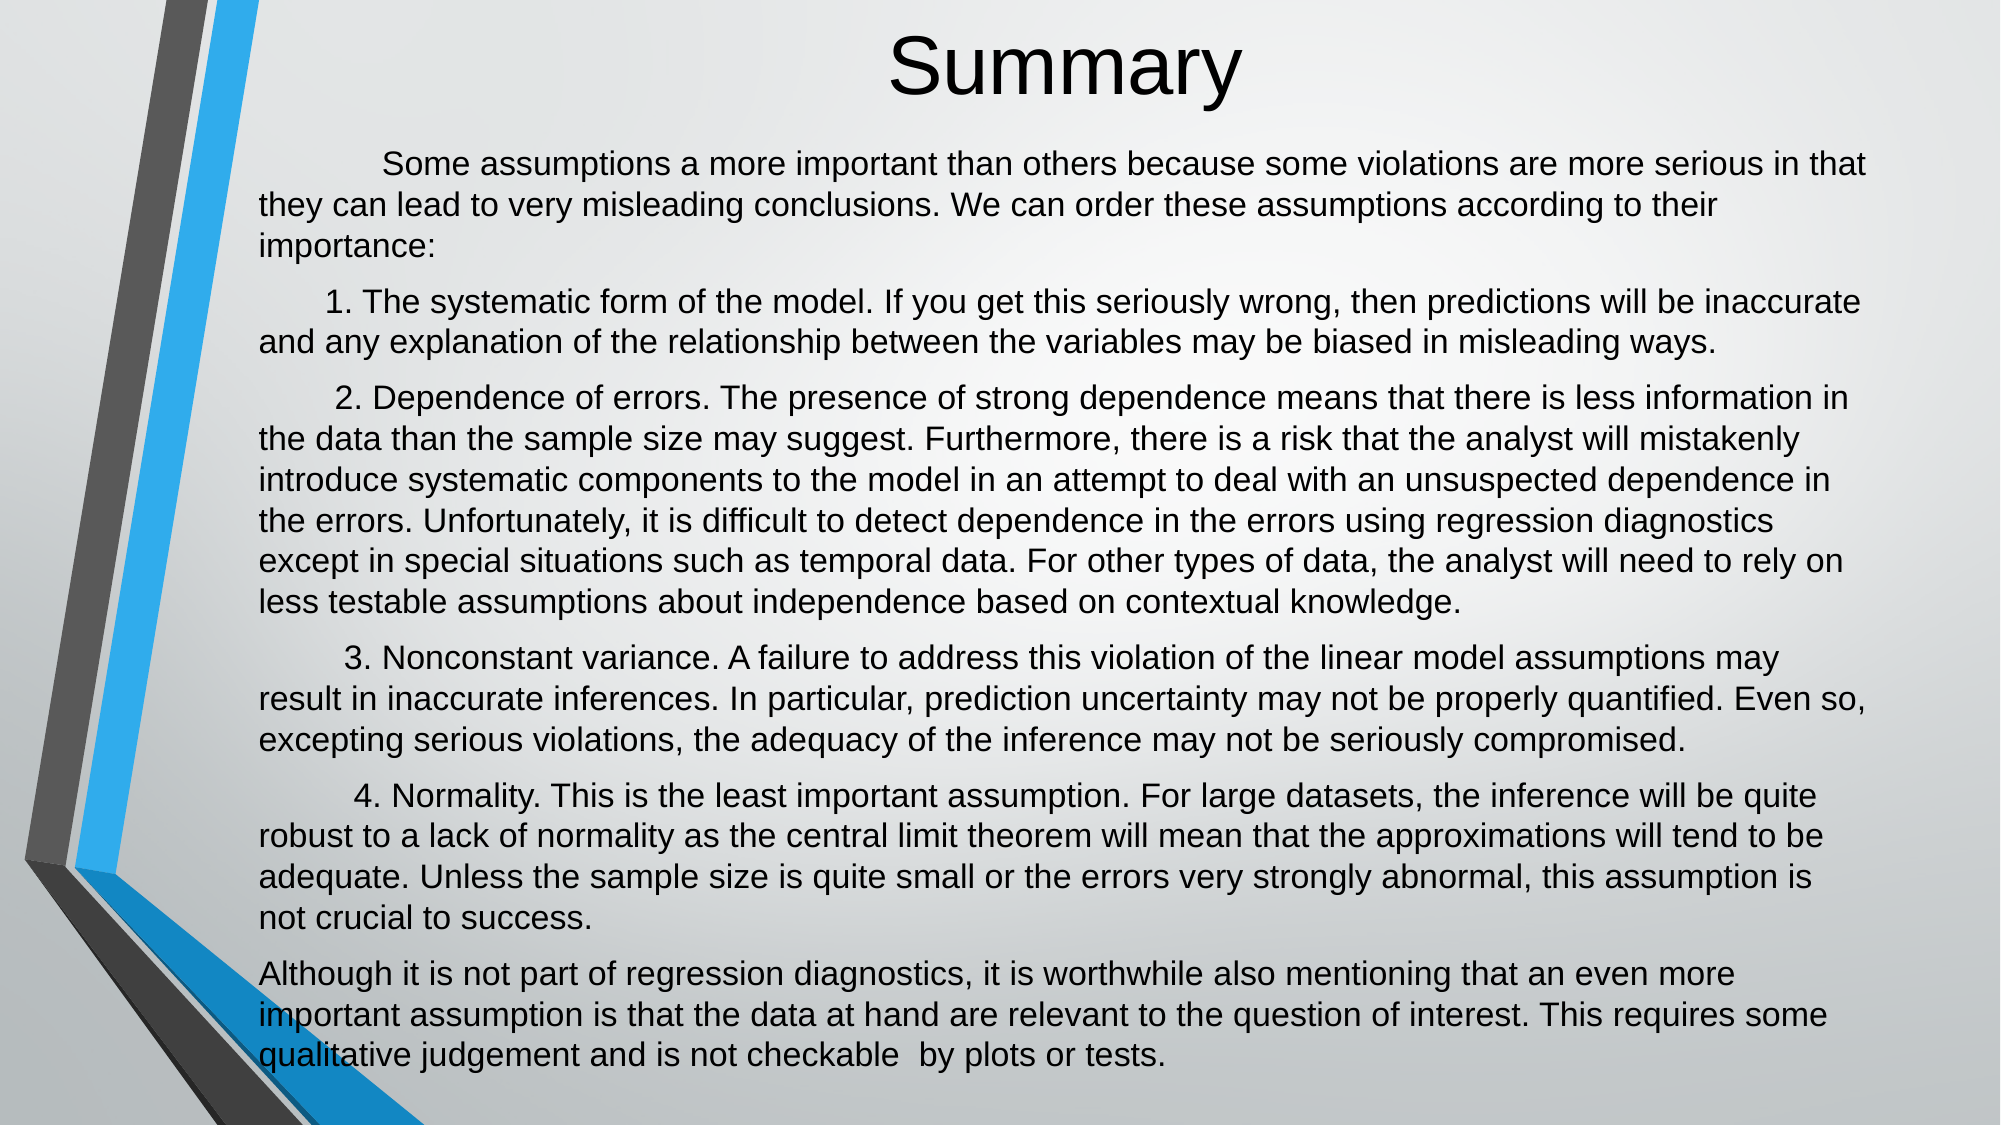

# Summary
             Some assumptions a more important than others because some violations are more serious in that they can lead to very misleading conclusions. We can order these assumptions according to their importance:
       1. The systematic form of the model. If you get this seriously wrong, then predictions will be inaccurate and any explanation of the relationship between the variables may be biased in misleading ways.
        2. Dependence of errors. The presence of strong dependence means that there is less information in the data than the sample size may suggest. Furthermore, there is a risk that the analyst will mistakenly introduce systematic components to the model in an attempt to deal with an unsuspected dependence in the errors. Unfortunately, it is difficult to detect dependence in the errors using regression diagnostics except in special situations such as temporal data. For other types of data, the analyst will need to rely on less testable assumptions about independence based on contextual knowledge.
         3. Nonconstant variance. A failure to address this violation of the linear model assumptions may result in inaccurate inferences. In particular, prediction uncertainty may not be properly quantified. Even so, excepting serious violations, the adequacy of the inference may not be seriously compromised.
          4. Normality. This is the least important assumption. For large datasets, the inference will be quite robust to a lack of normality as the central limit theorem will mean that the approximations will tend to be adequate. Unless the sample size is quite small or the errors very strongly abnormal, this assumption is not crucial to success.
Although it is not part of regression diagnostics, it is worthwhile also mentioning that an even more important assumption is that the data at hand are relevant to the question of interest. This requires some qualitative judgement and is not checkable  by plots or tests.